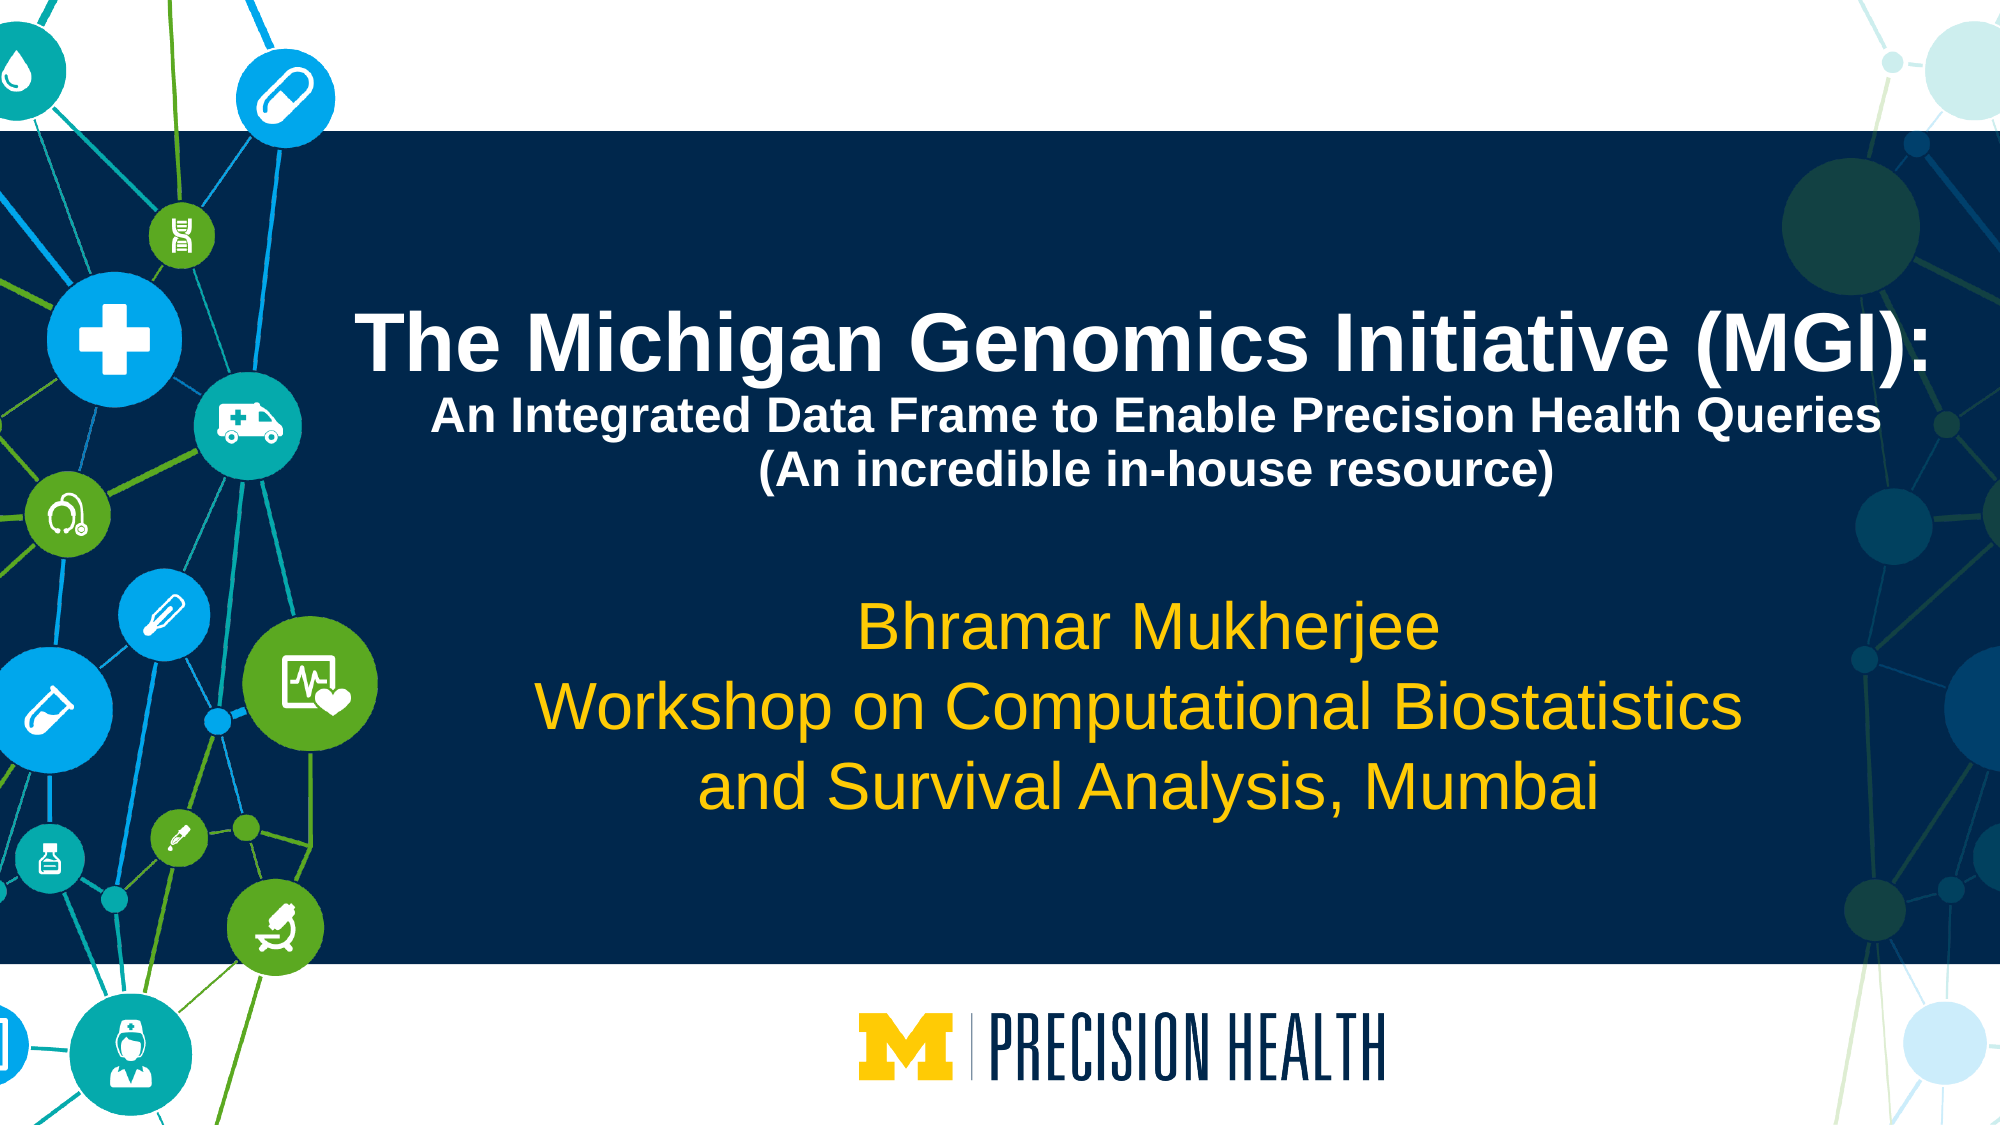

# The Michigan Genomics Initiative (MGI): An Integrated Data Frame to Enable Precision Health Queries (An incredible in-house resource)
Bhramar Mukherjee
Workshop on Computational Biostatistics
and Survival Analysis, Mumbai